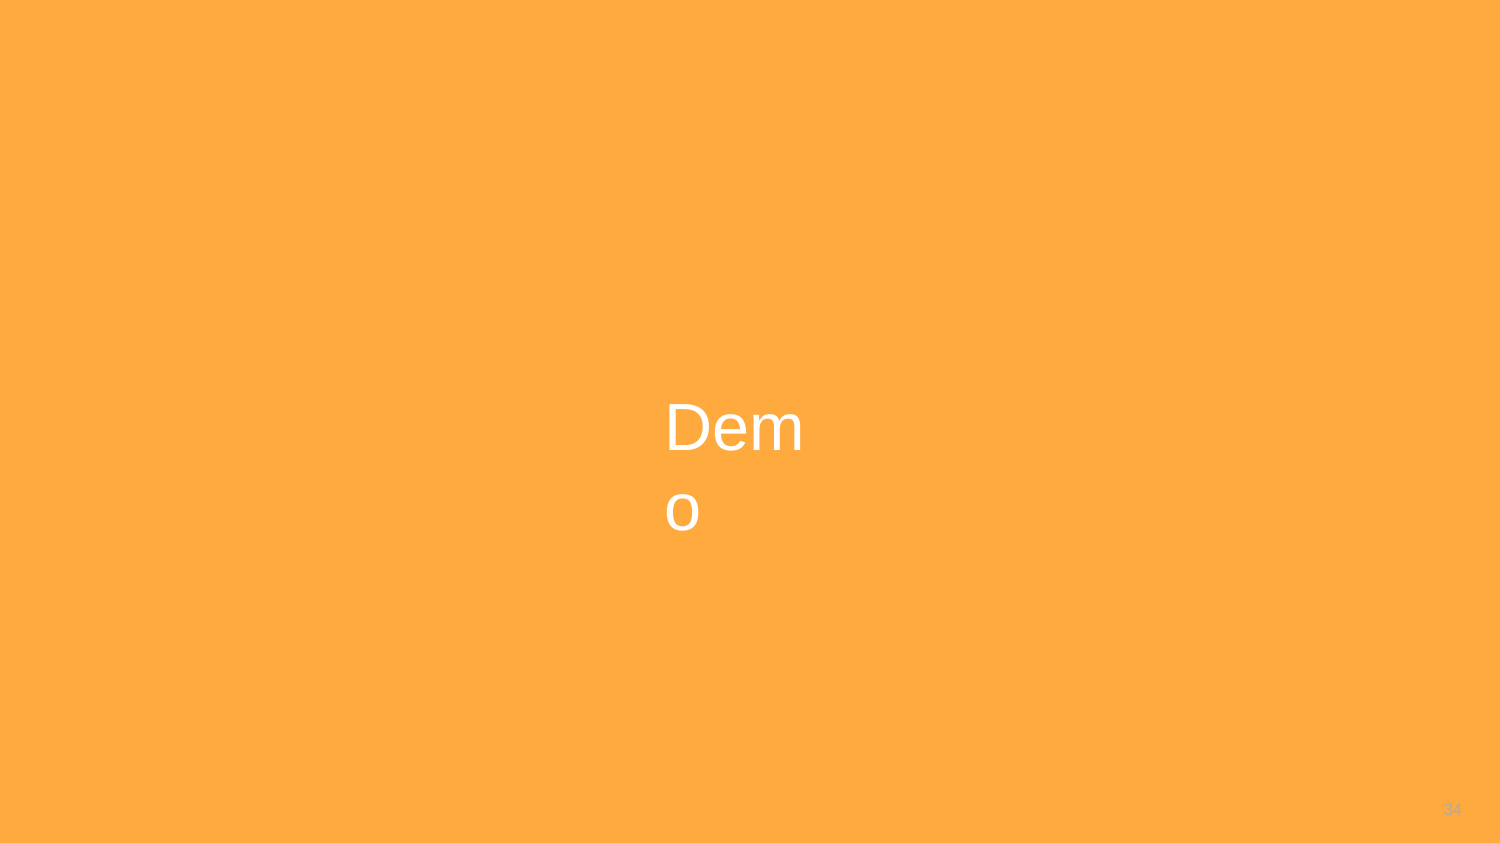

# Demo
Department of IT
39
34